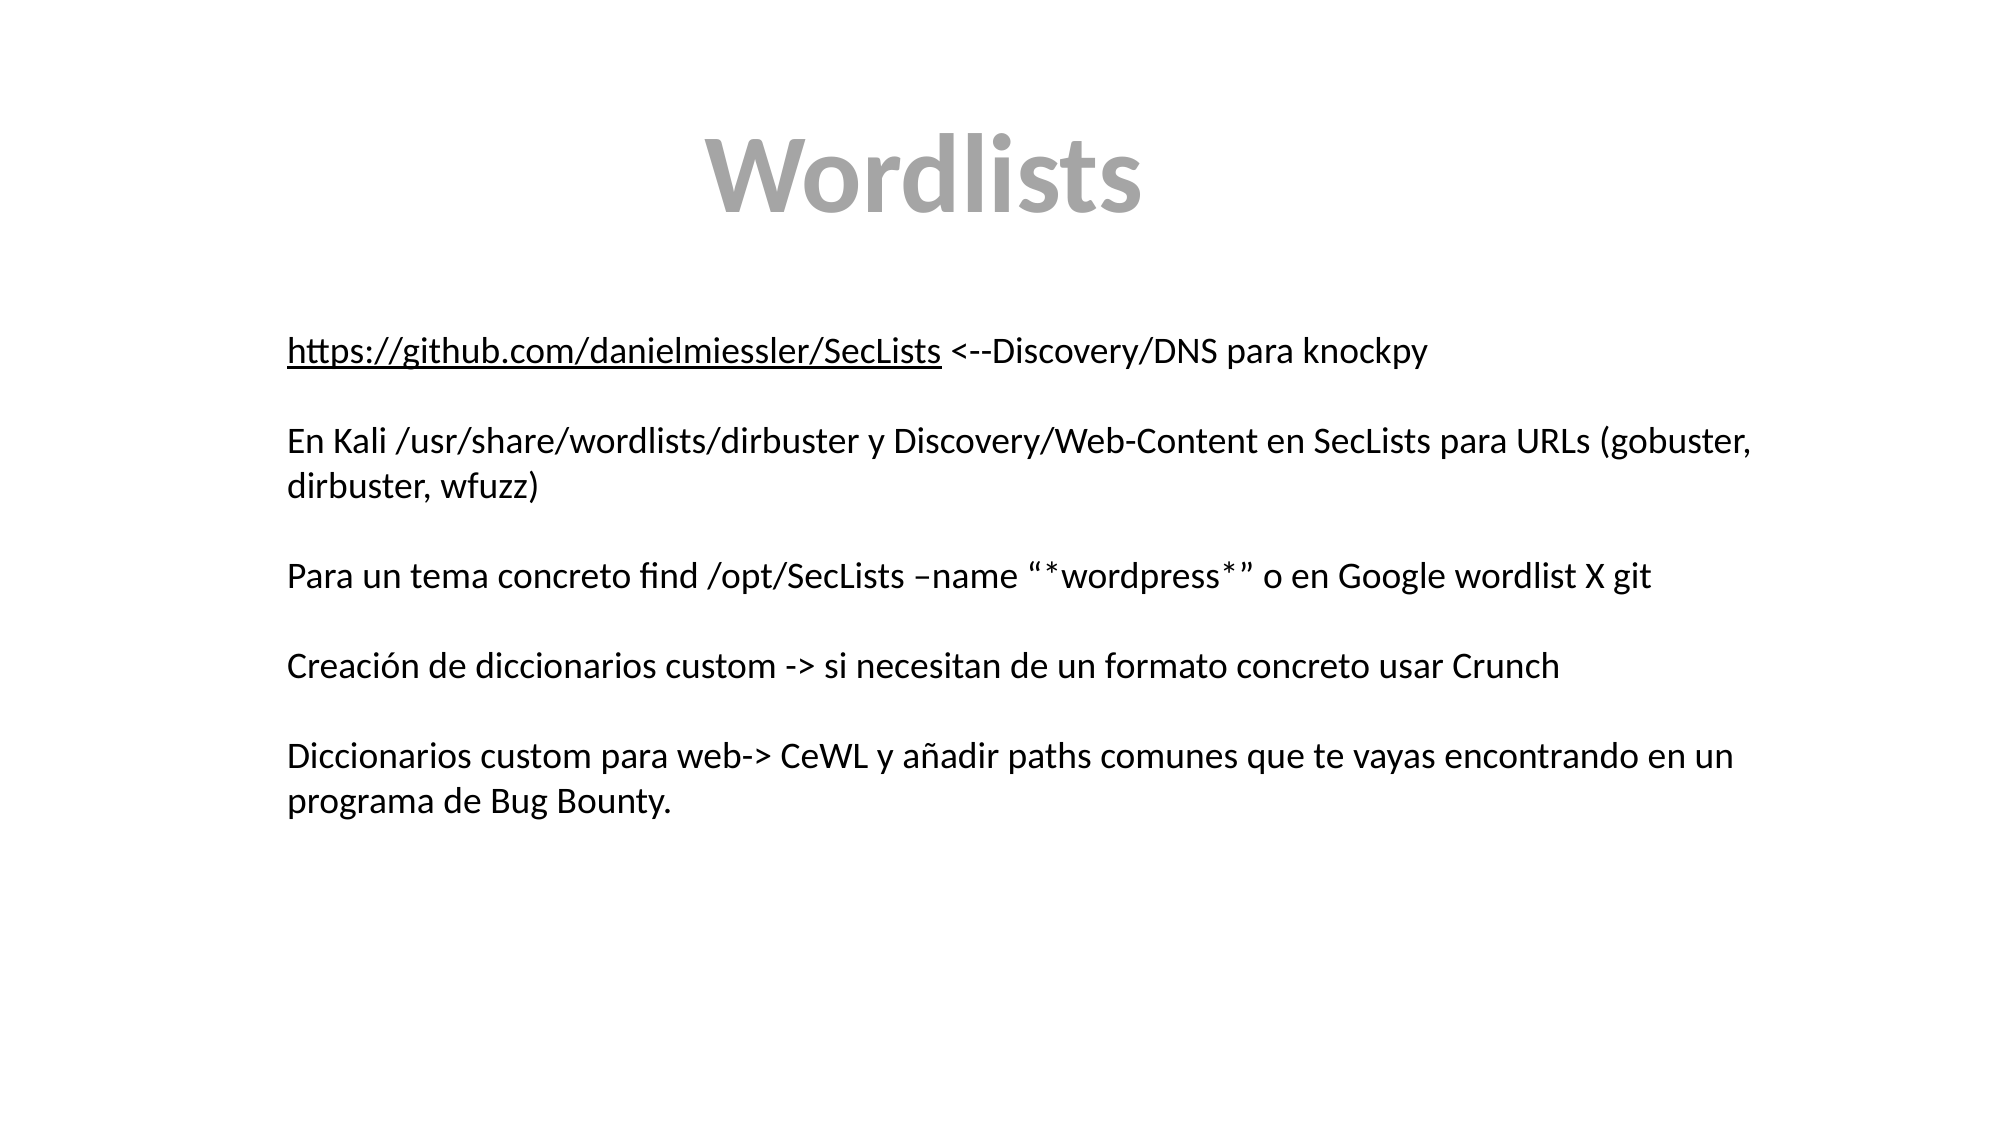

Wordlists
https://github.com/danielmiessler/SecLists <--Discovery/DNS para knockpy

En Kali /usr/share/wordlists/dirbuster y Discovery/Web-Content en SecLists para URLs (gobuster, dirbuster, wfuzz)

Para un tema concreto find /opt/SecLists –name “*wordpress*” o en Google wordlist X git

Creación de diccionarios custom -> si necesitan de un formato concreto usar Crunch

Diccionarios custom para web-> CeWL y añadir paths comunes que te vayas encontrando en un programa de Bug Bounty.